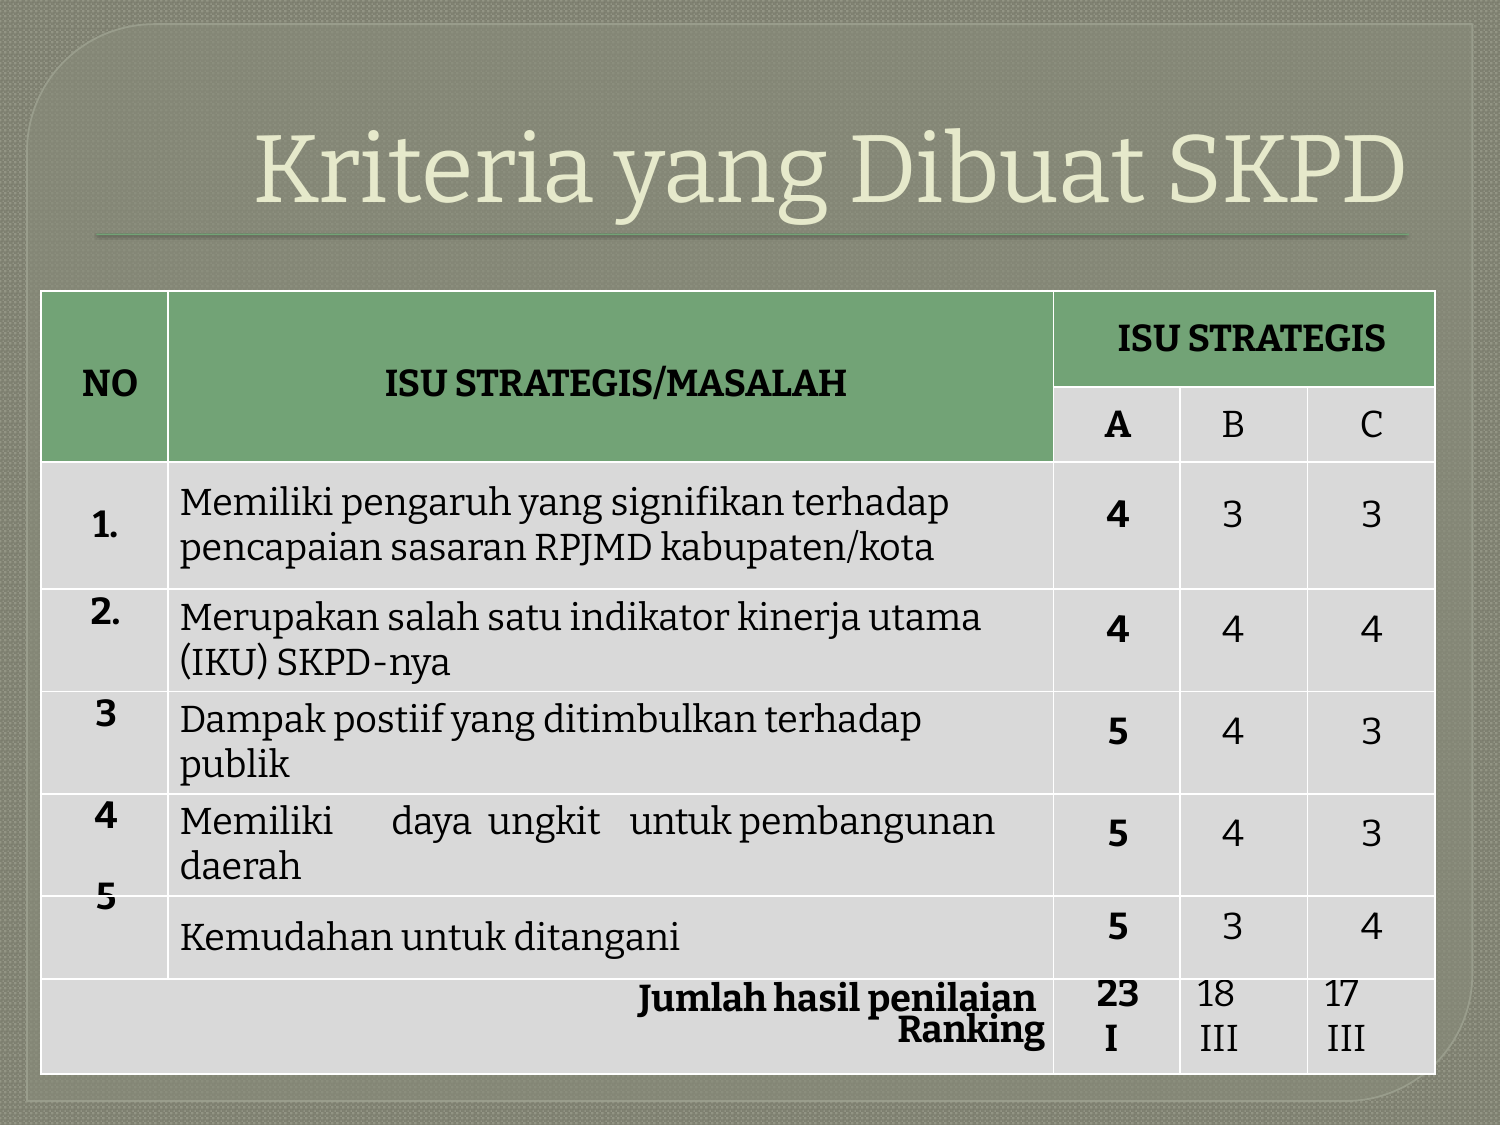

# Kriteria yang Dibuat SKPD
| NO | ISU STRATEGIS/MASALAH | ISU STRATEGIS |  |  |
| --- | --- | --- | --- | --- |
|  |  | A | B | C |
| 1. | Memiliki pengaruh yang signifikan terhadap pencapaian sasaran RPJMD kabupaten/kota | 4 | 3 | 3 |
| 2. | Merupakan salah satu indikator kinerja utama (IKU) SKPD-nya | 4 | 4 | 4 |
| 3 | Dampak postiif yang ditimbulkan terhadap publik | 5 | 4 | 3 |
| 4 | Memiliki daya ungkit untuk pembangunan daerah | 5 | 4 | 3 |
| 5 | Kemudahan untuk ditangani | 5 | 3 | 4 |
| Jumlah hasil penilaian Ranking |  | 23 I | 18 III | 17 III |